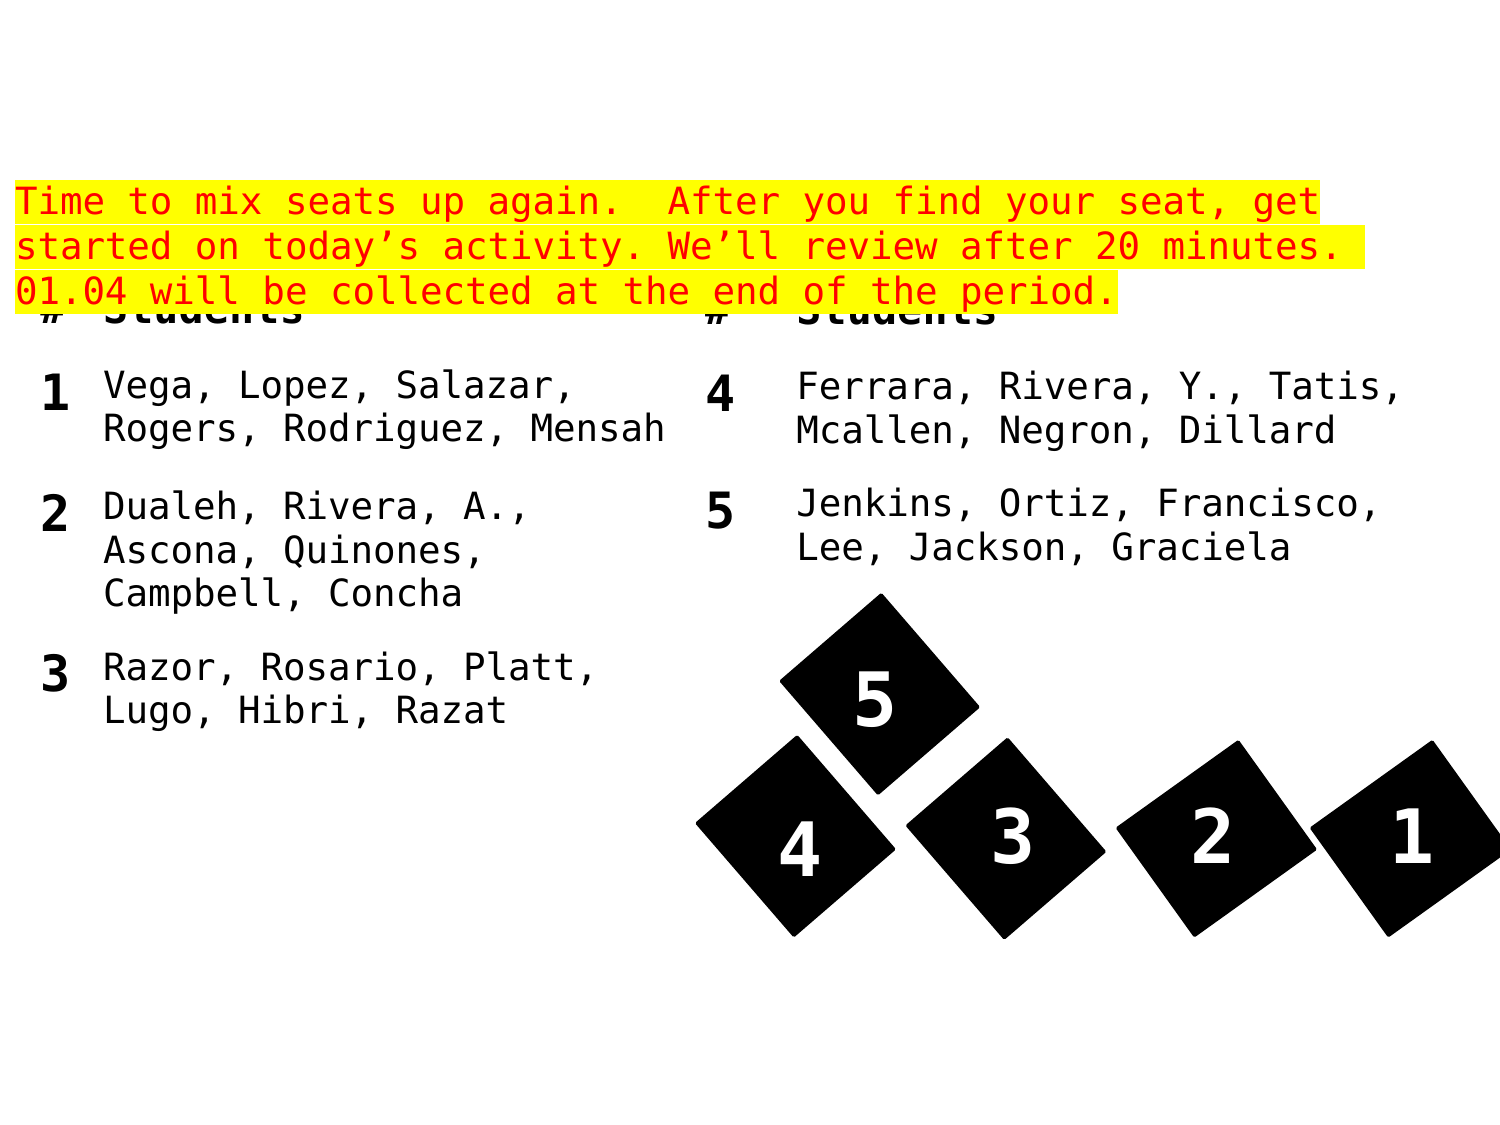

Time to mix seats up again.  After you find your seat, get started on today’s activity. We’ll review after 20 minutes.  01.04 will be collected at the end of the period.
| # | Students |
| --- | --- |
| 1 | Vega, Lopez, Salazar, Rogers, Rodriguez, Mensah |
| 2 | Dualeh, Rivera, A., Ascona, Quinones, Campbell, Concha |
| 3 | Razor, Rosario, Platt, Lugo, Hibri, Razat |
| # | Students |
| --- | --- |
| 4 | Ferrara, Rivera, Y., Tatis, Mcallen, Negron, Dillard |
| 5 | Jenkins, Ortiz, Francisco, Lee, Jackson, Graciela |

5

3
2
1
4